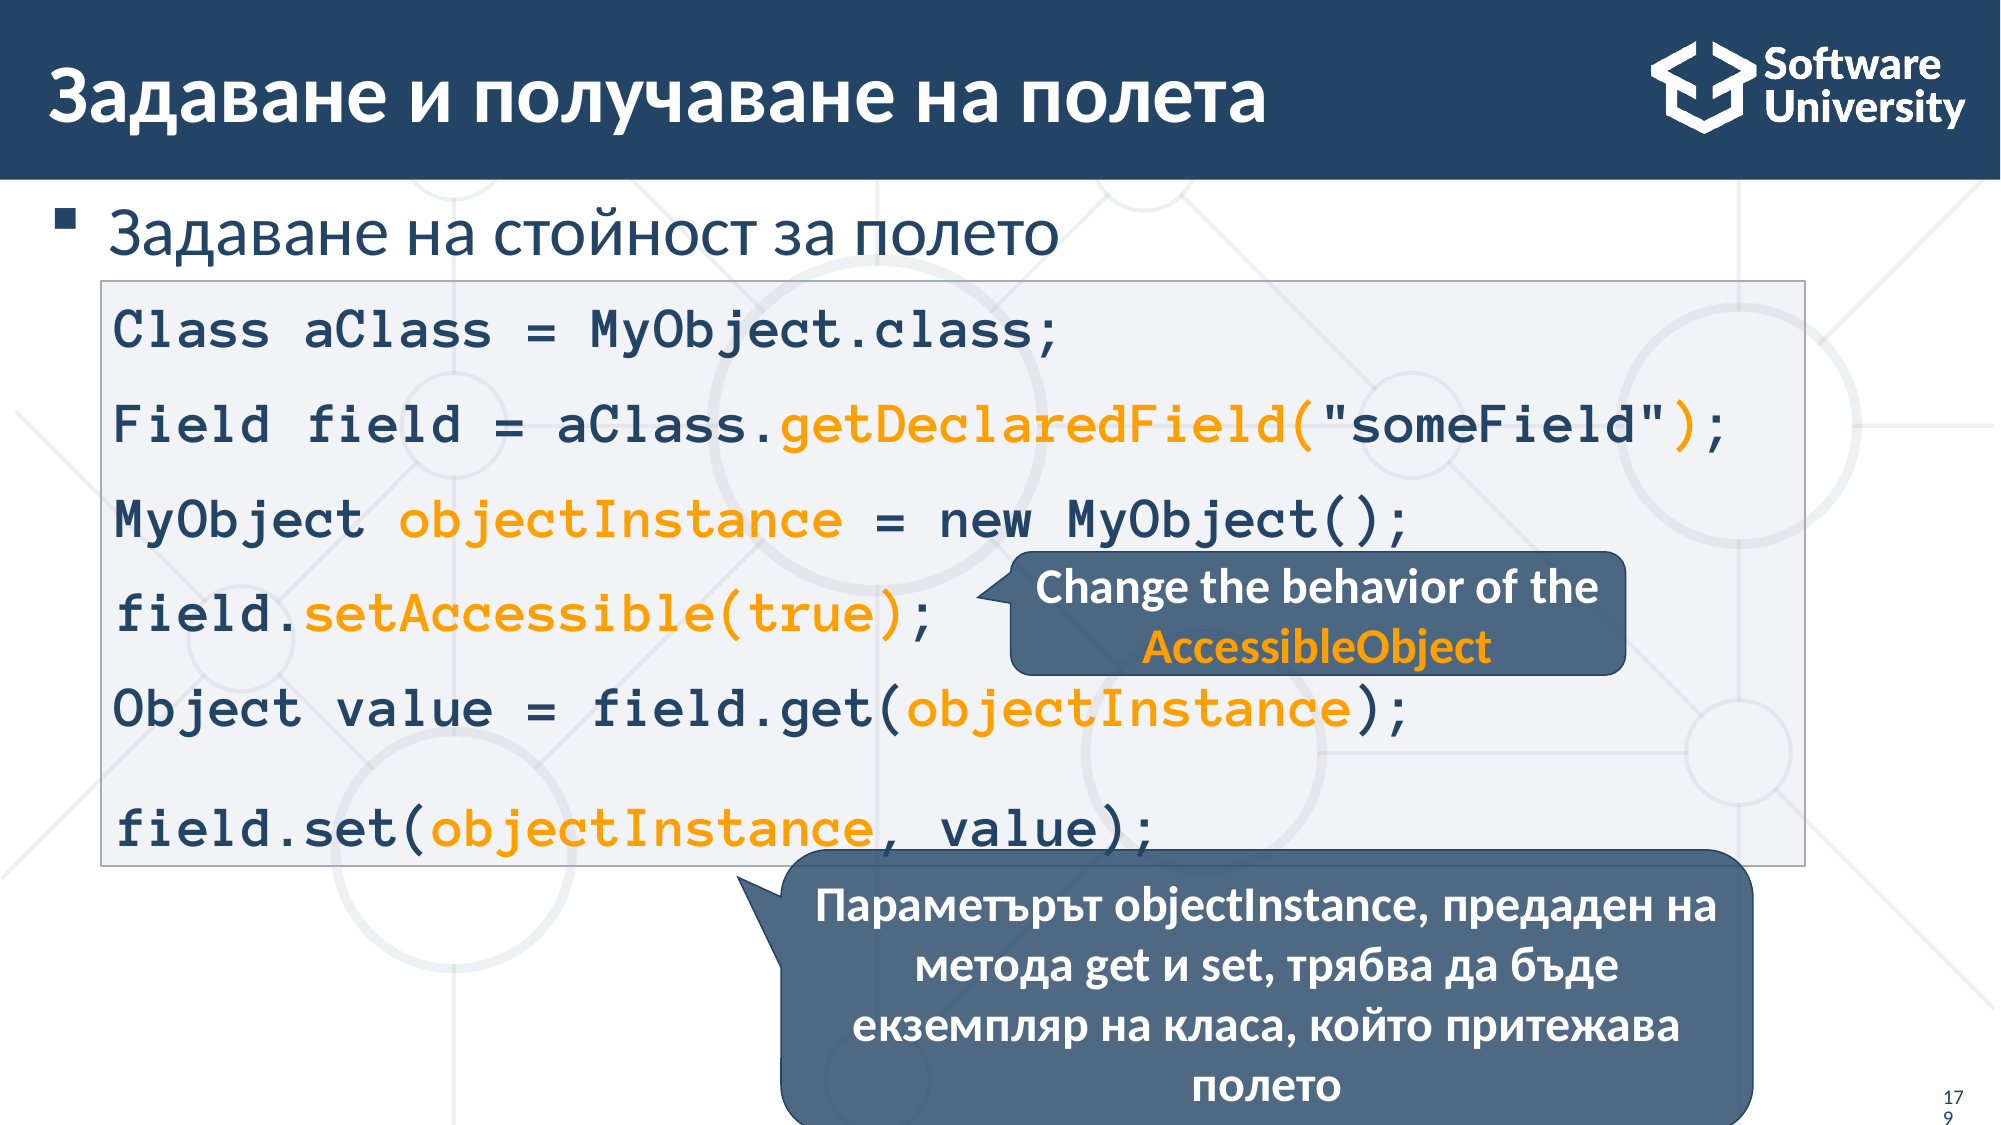

# Задаване и получаване на полета
Задаване на стойност за полето
Class aClass = MyObject.class;
Field field = aClass.getDeclaredField("someField");
MyObject objectInstance = new MyObject();
field.setAccessible(true);
Object value = field.get(objectInstance);
field.set(objectInstance, value);
Change the behavior of the AccessibleObject
Параметърът objectInstance, предаден на метода get и set, трябва да бъде екземпляр на класа, който притежава полето
179